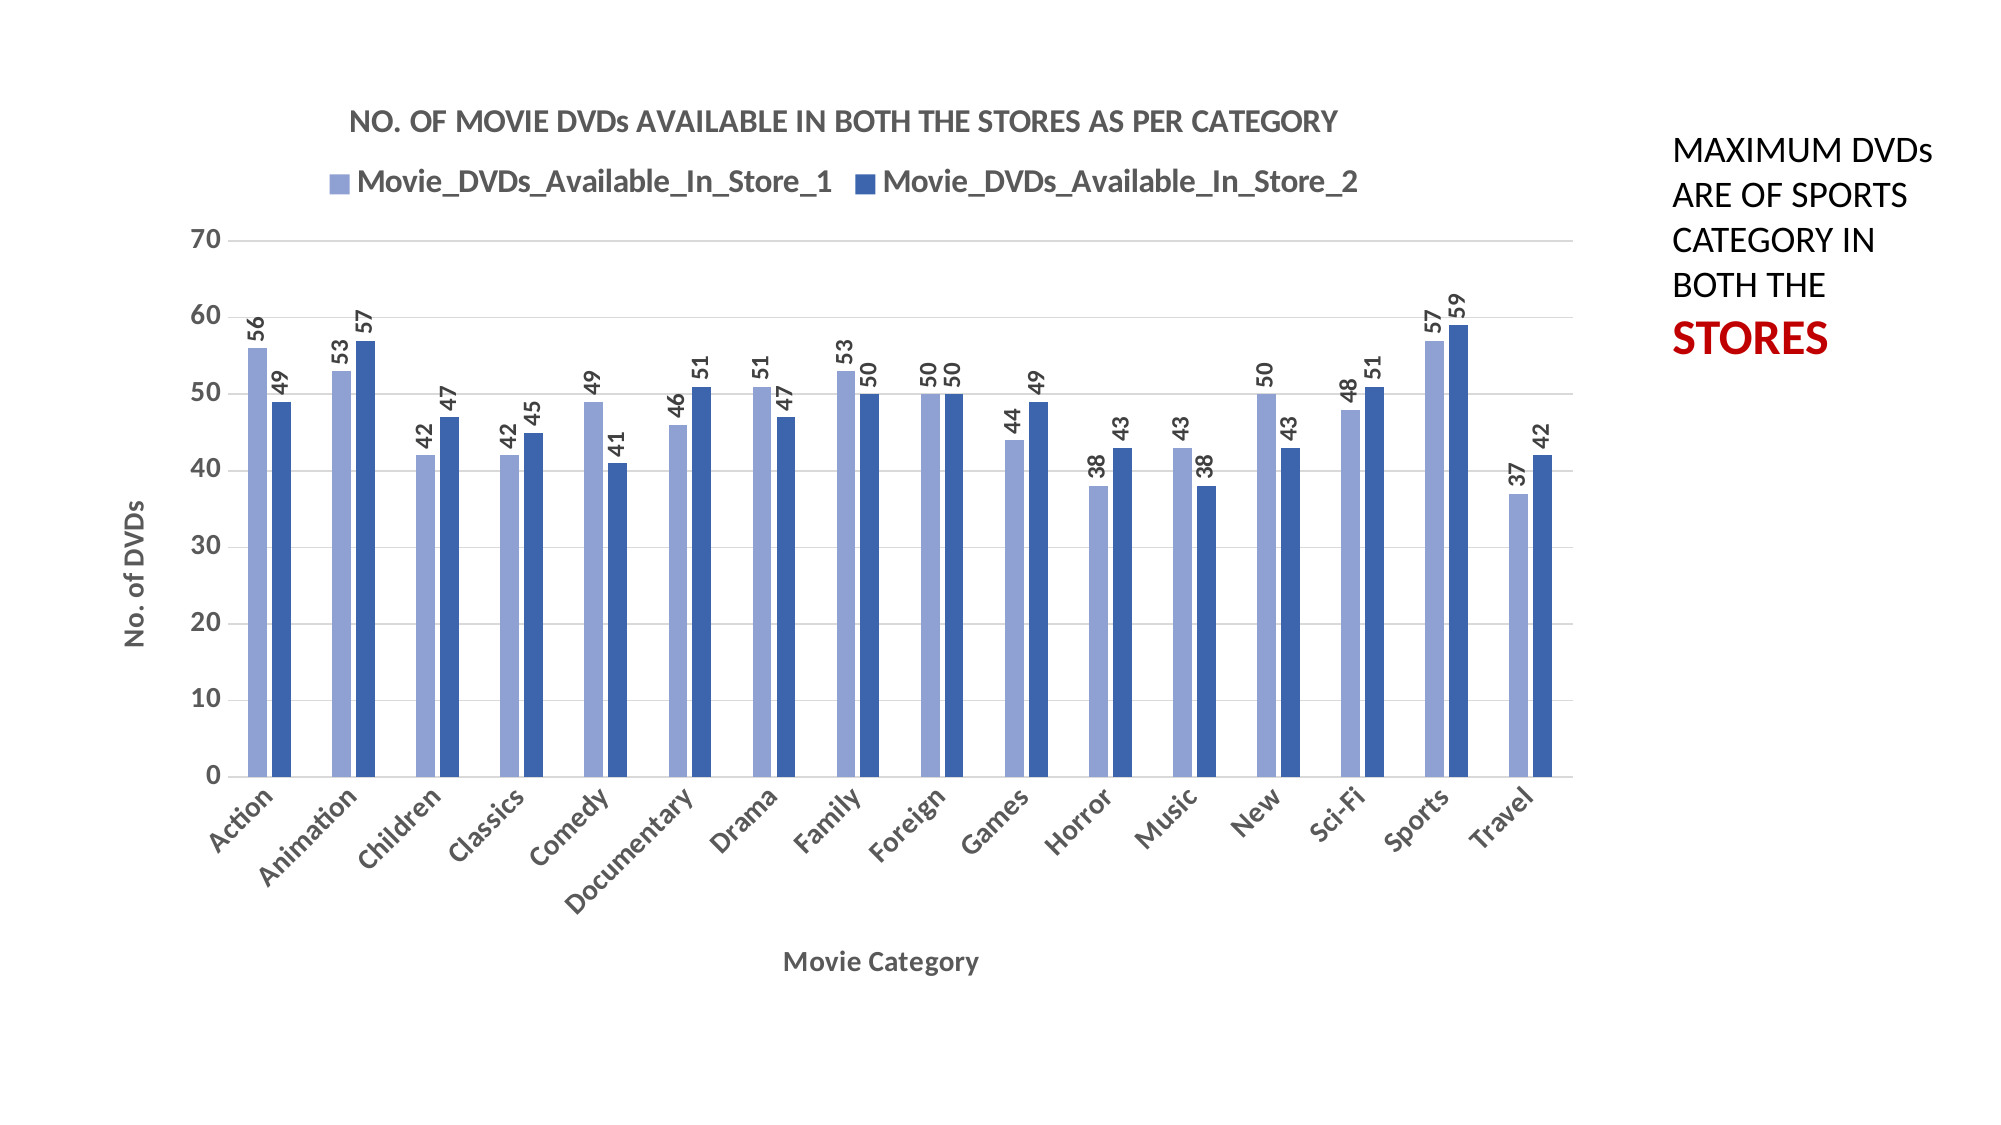

### Chart: NO. OF MOVIE DVDs AVAILABLE IN BOTH THE STORES AS PER CATEGORY

| Category | Movie_DVDs_Available_In_Store_1 | Movie_DVDs_Available_In_Store_2 |
|---|---|---|
| Action | 56.0 | 49.0 |
| Animation | 53.0 | 57.0 |
| Children | 42.0 | 47.0 |
| Classics | 42.0 | 45.0 |
| Comedy | 49.0 | 41.0 |
| Documentary | 46.0 | 51.0 |
| Drama | 51.0 | 47.0 |
| Family | 53.0 | 50.0 |
| Foreign | 50.0 | 50.0 |
| Games | 44.0 | 49.0 |
| Horror | 38.0 | 43.0 |
| Music | 43.0 | 38.0 |
| New | 50.0 | 43.0 |
| Sci-Fi | 48.0 | 51.0 |
| Sports | 57.0 | 59.0 |
| Travel | 37.0 | 42.0 |
MAXIMUM DVDs ARE OF SPORTS CATEGORY IN BOTH THE STORES